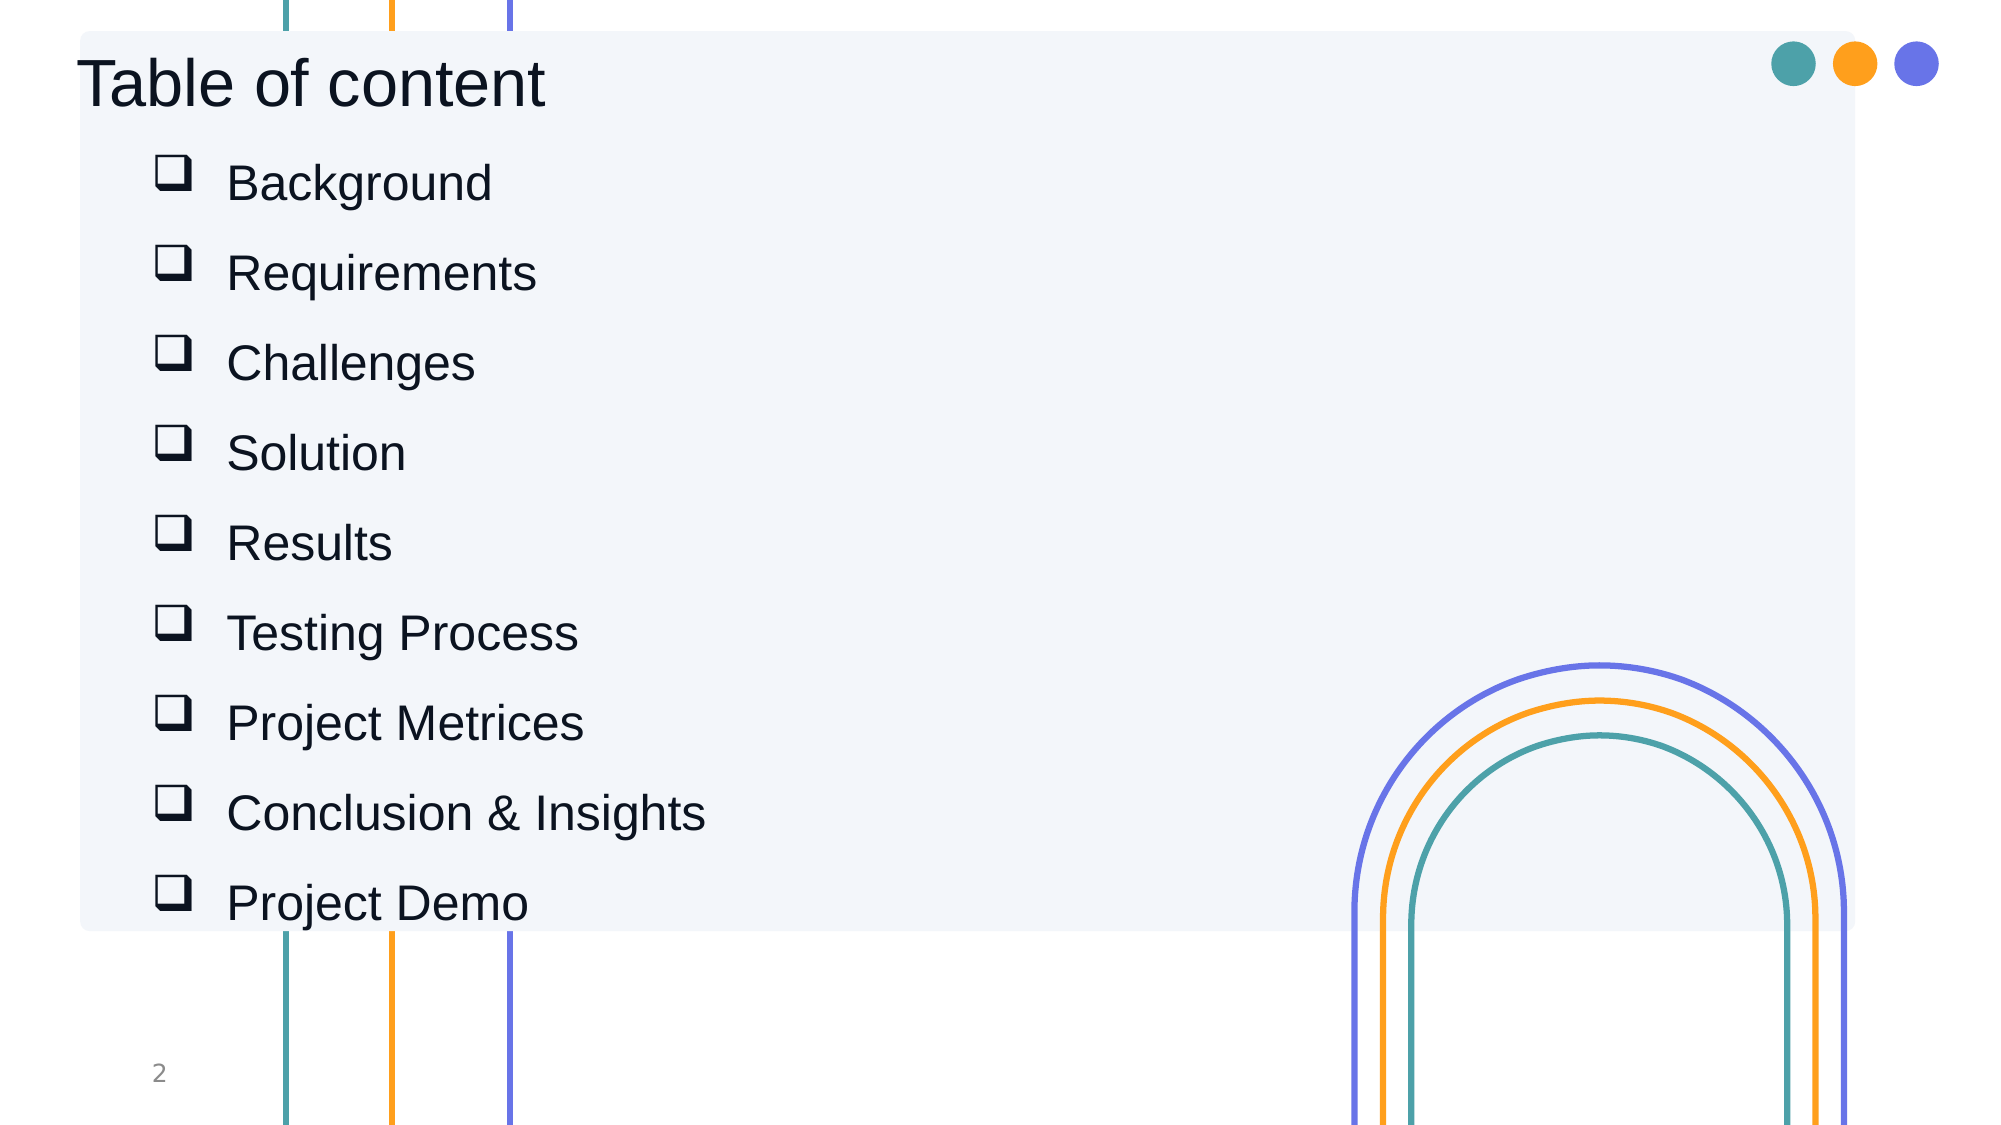

Table of content
Background
Requirements
Challenges
Solution
Results
Testing Process
Project Metrices
Conclusion & Insights
Project Demo

2